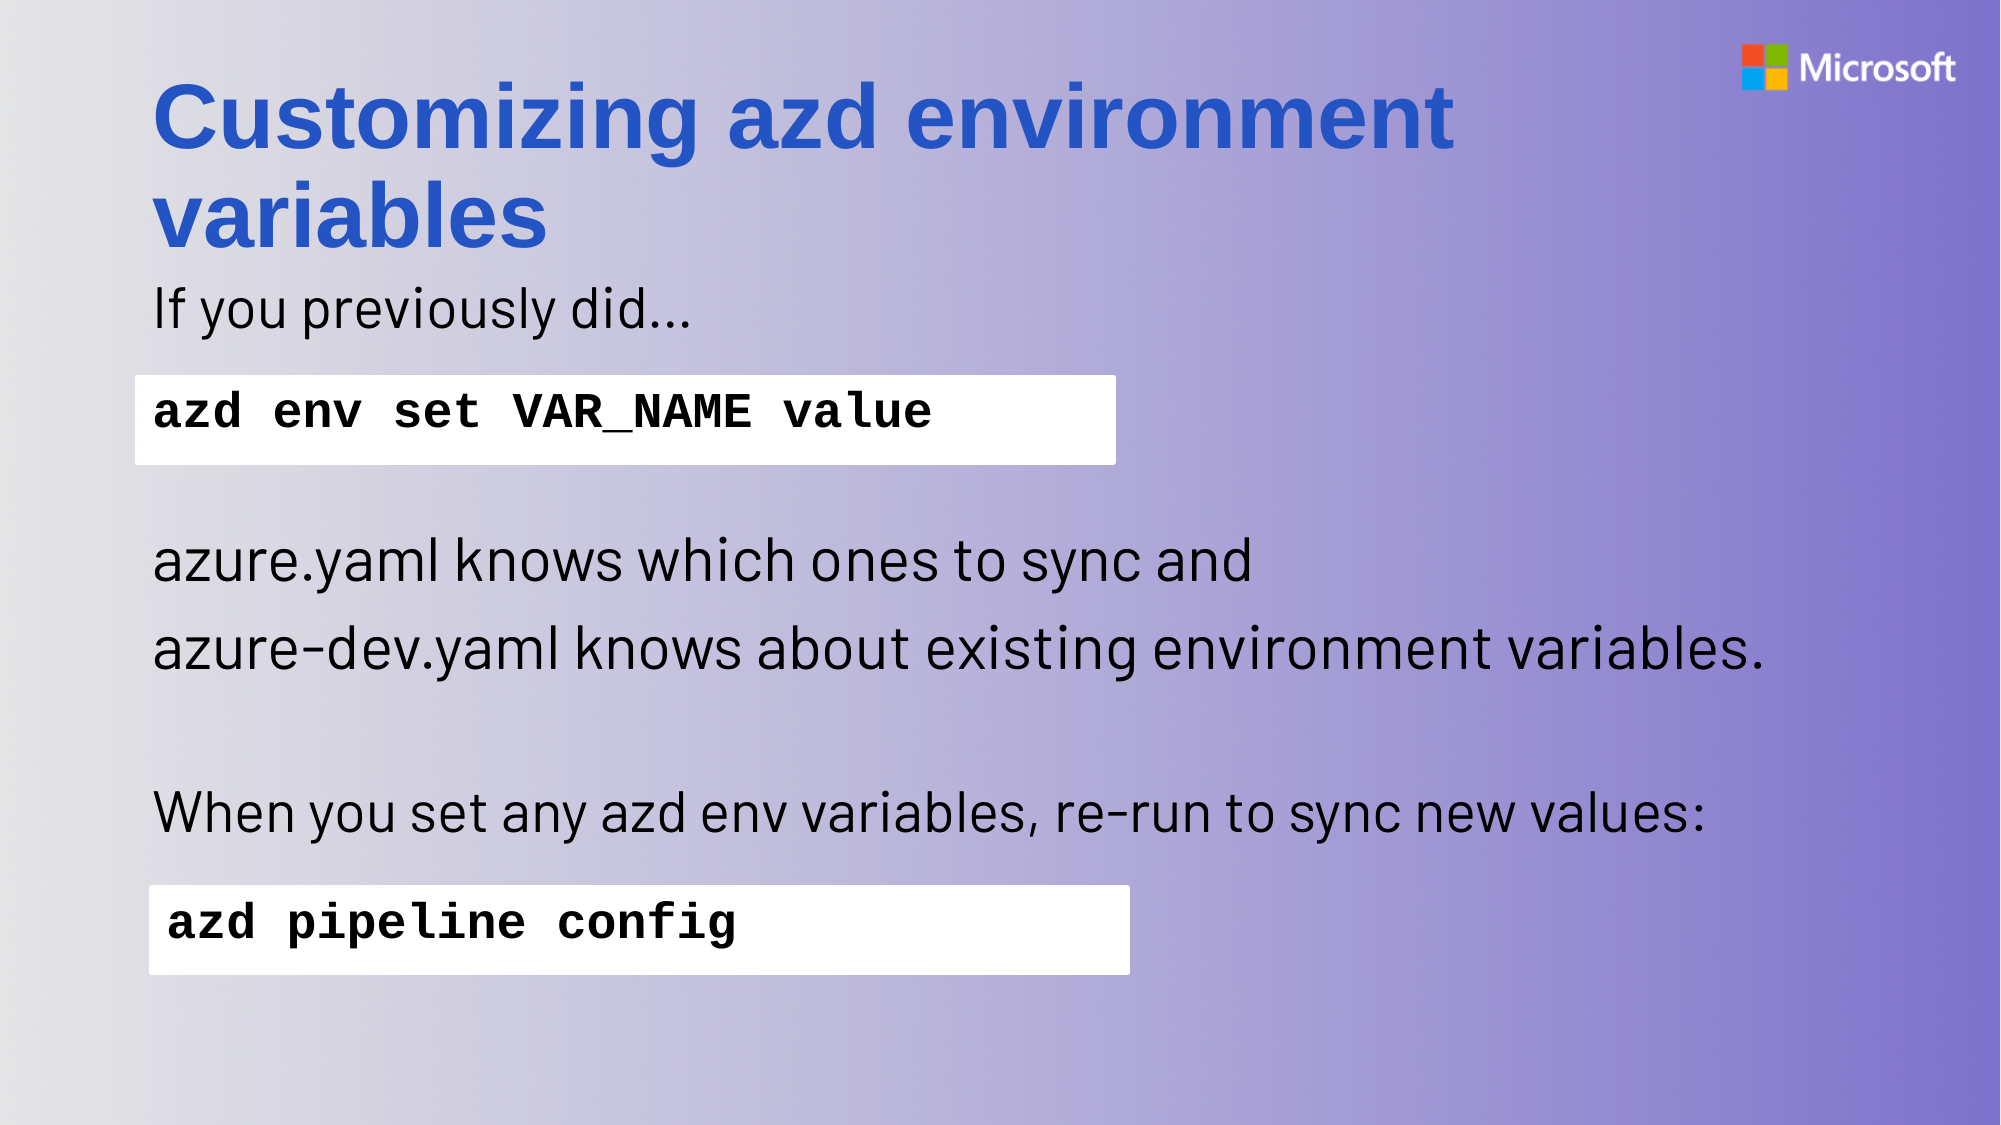

# Customizing azd environment variables
If you previously did…
azd env set VAR_NAME value
azure.yaml knows which ones to sync and
azure-dev.yaml knows about existing environment variables.
When you set any azd env variables, re-run to sync new values:
azd pipeline config